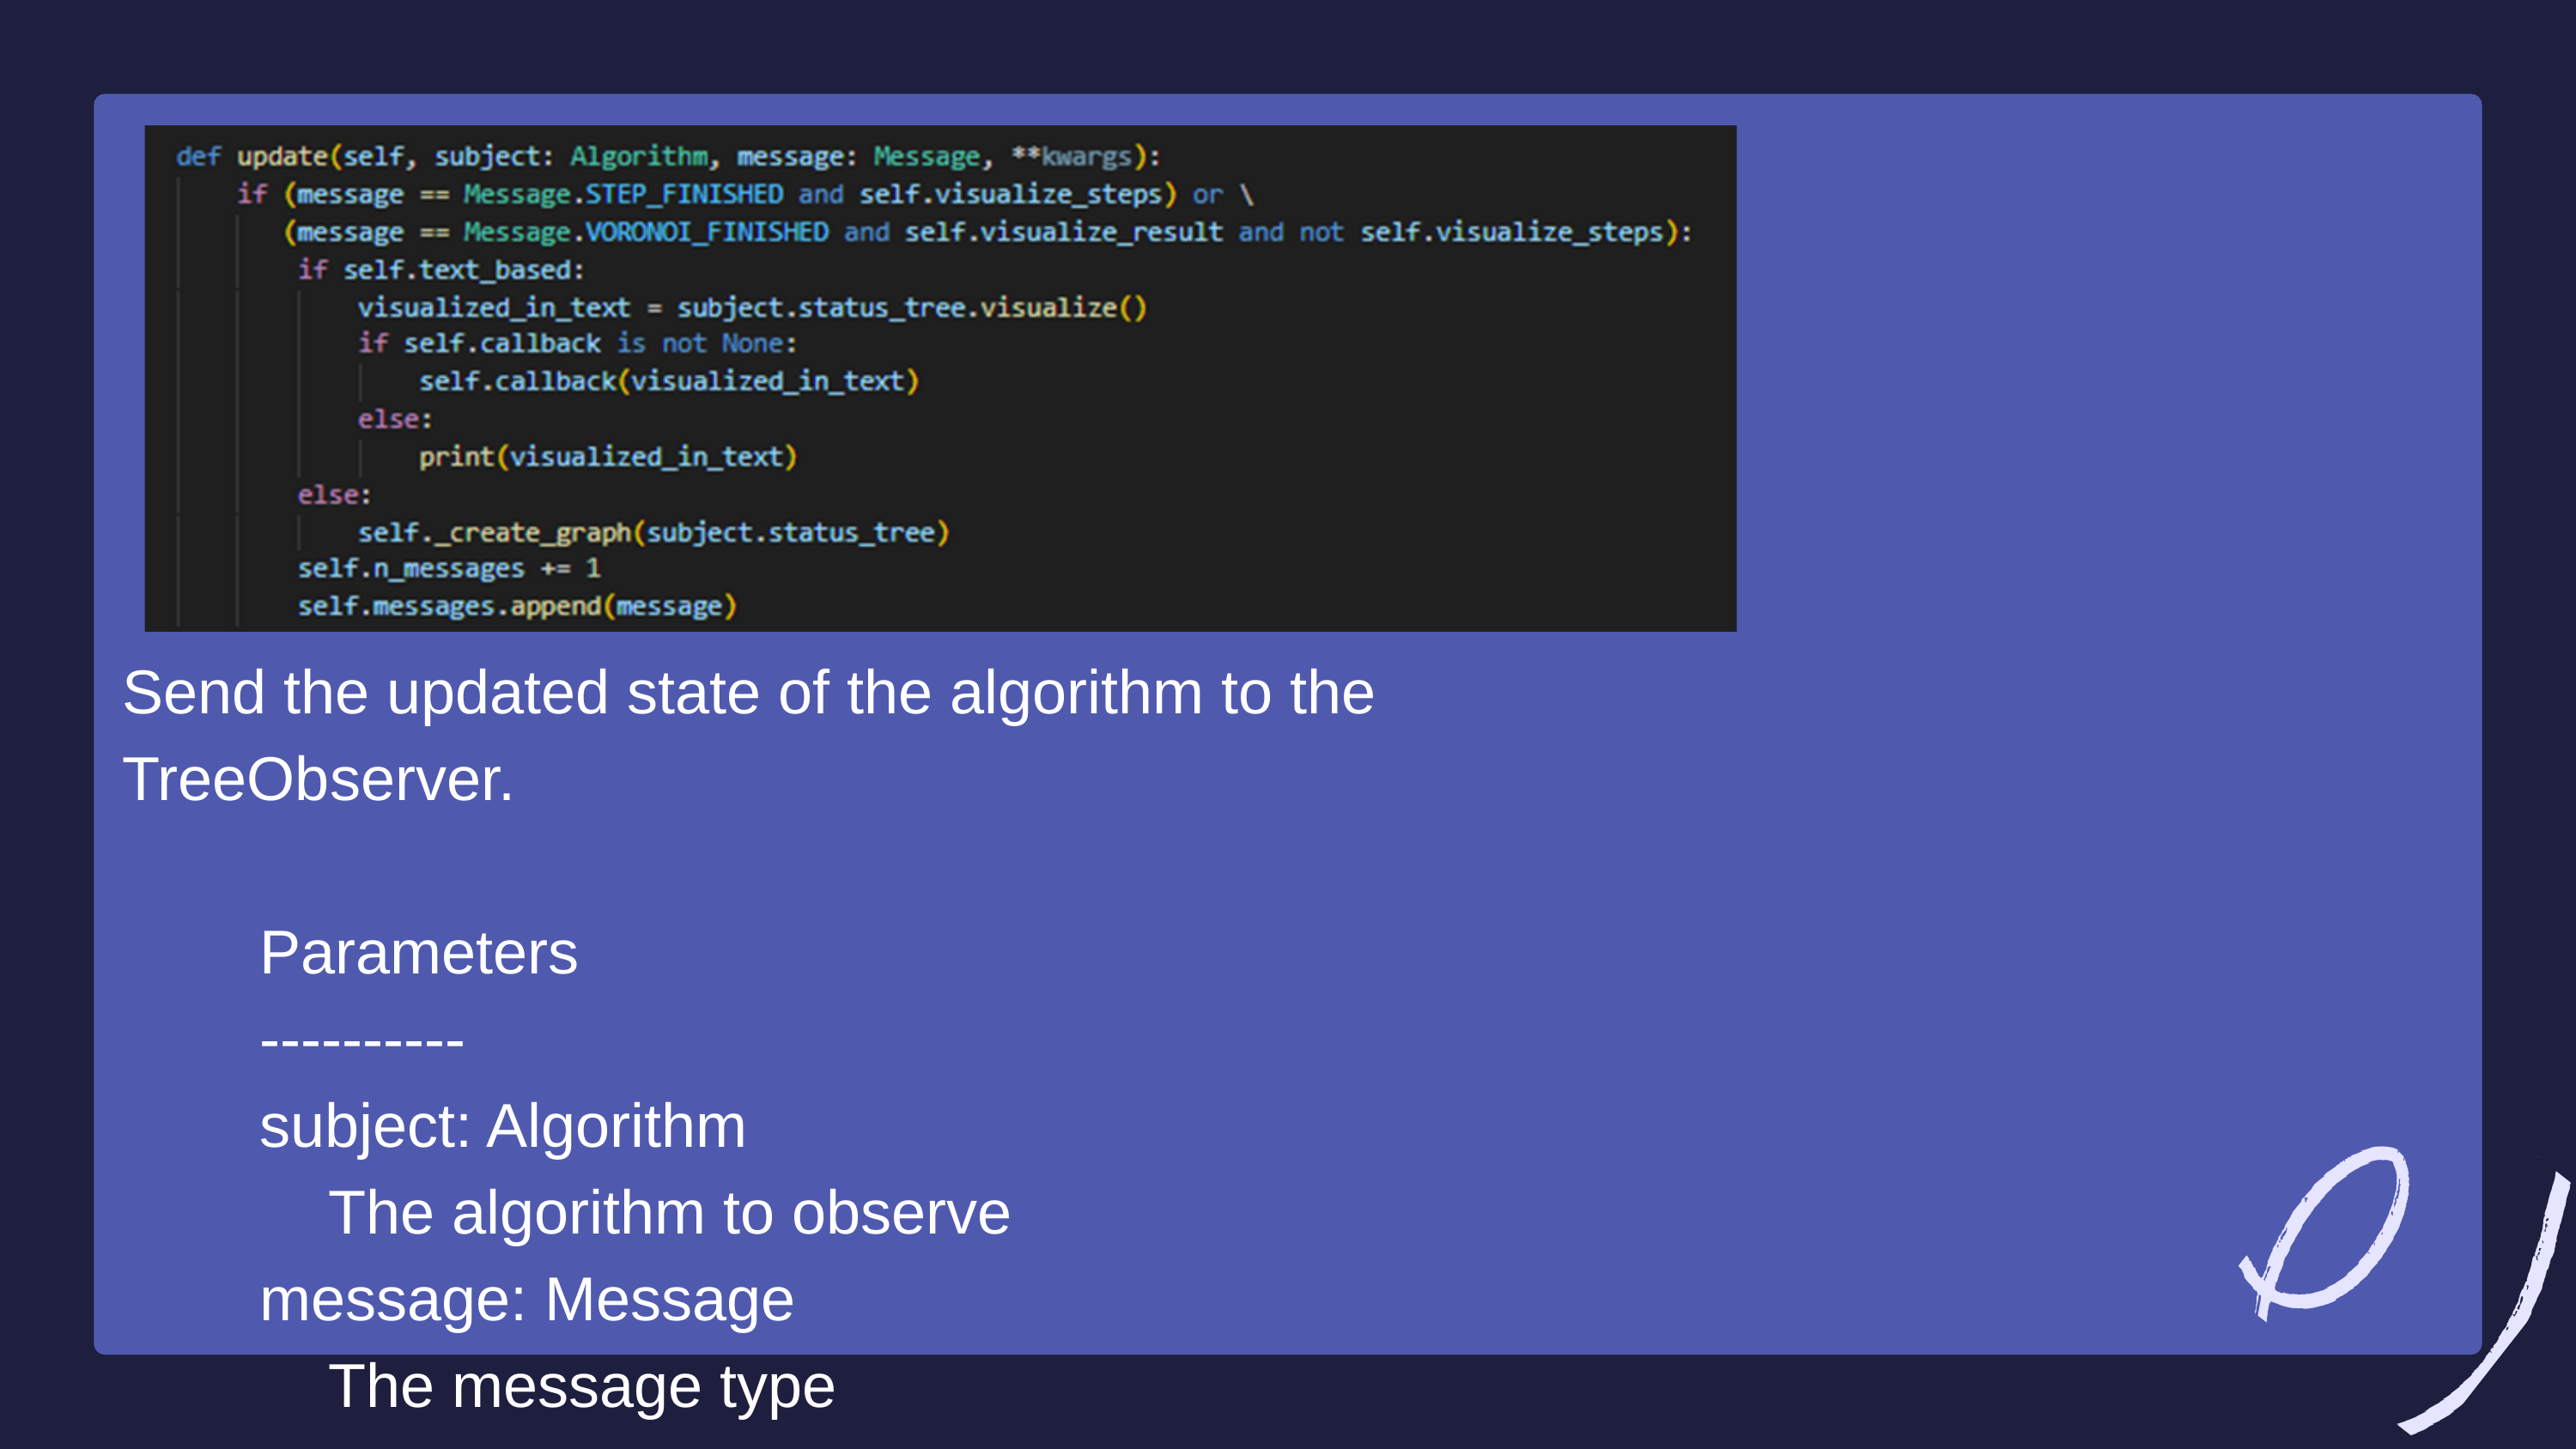

Send the updated state of the algorithm to the TreeObserver.

        Parameters
        ----------
        subject: Algorithm
            The algorithm to observe
        message: Message
            The message type